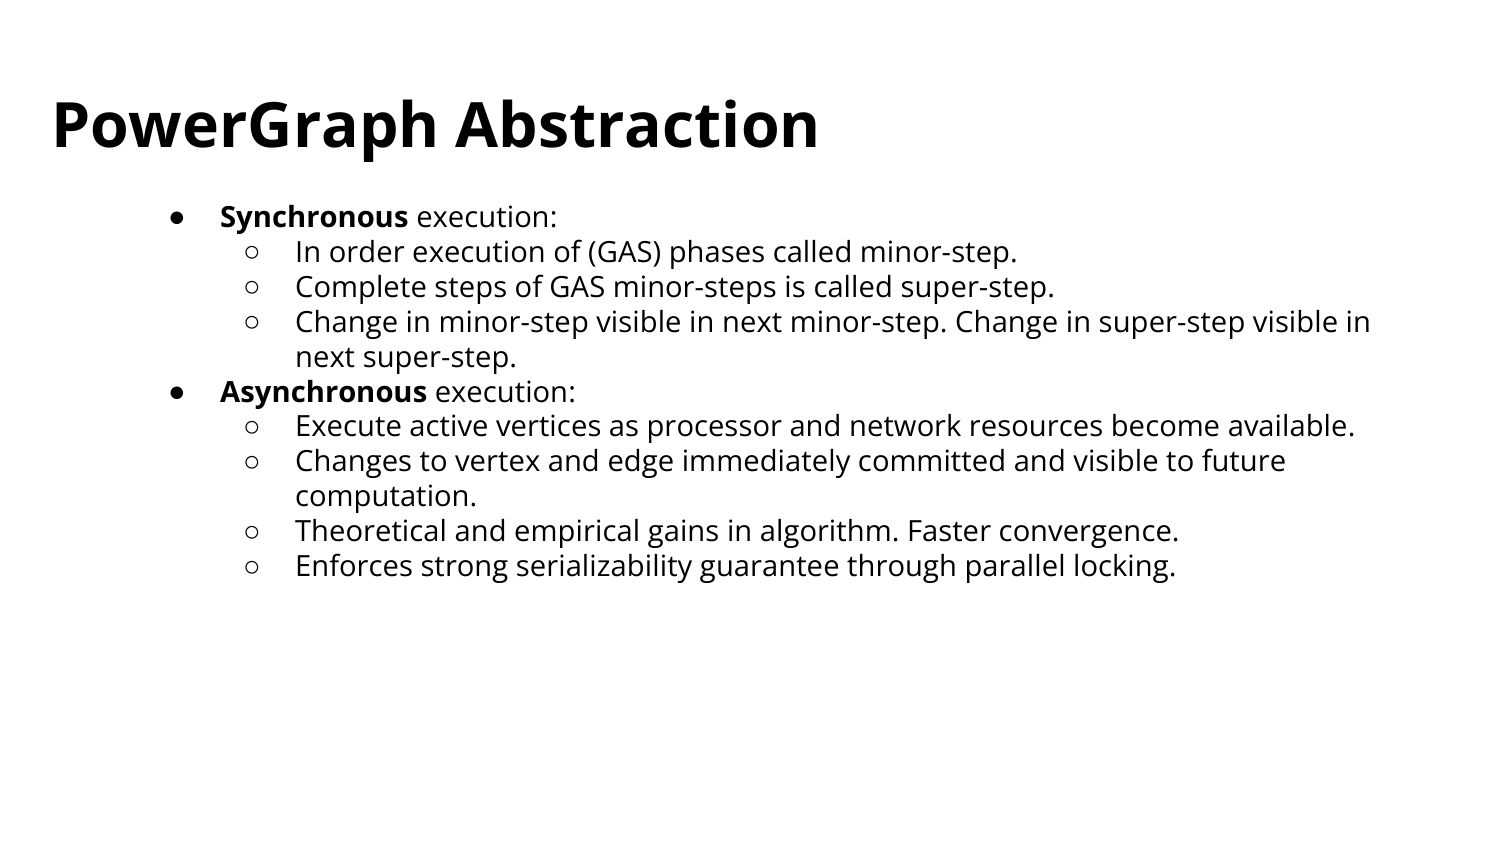

PowerGraph Abstraction
Synchronous execution:
In order execution of (GAS) phases called minor-step.
Complete steps of GAS minor-steps is called super-step.
Change in minor-step visible in next minor-step. Change in super-step visible in next super-step.
Asynchronous execution:
Execute active vertices as processor and network resources become available.
Changes to vertex and edge immediately committed and visible to future computation.
Theoretical and empirical gains in algorithm. Faster convergence.
Enforces strong serializability guarantee through parallel locking.